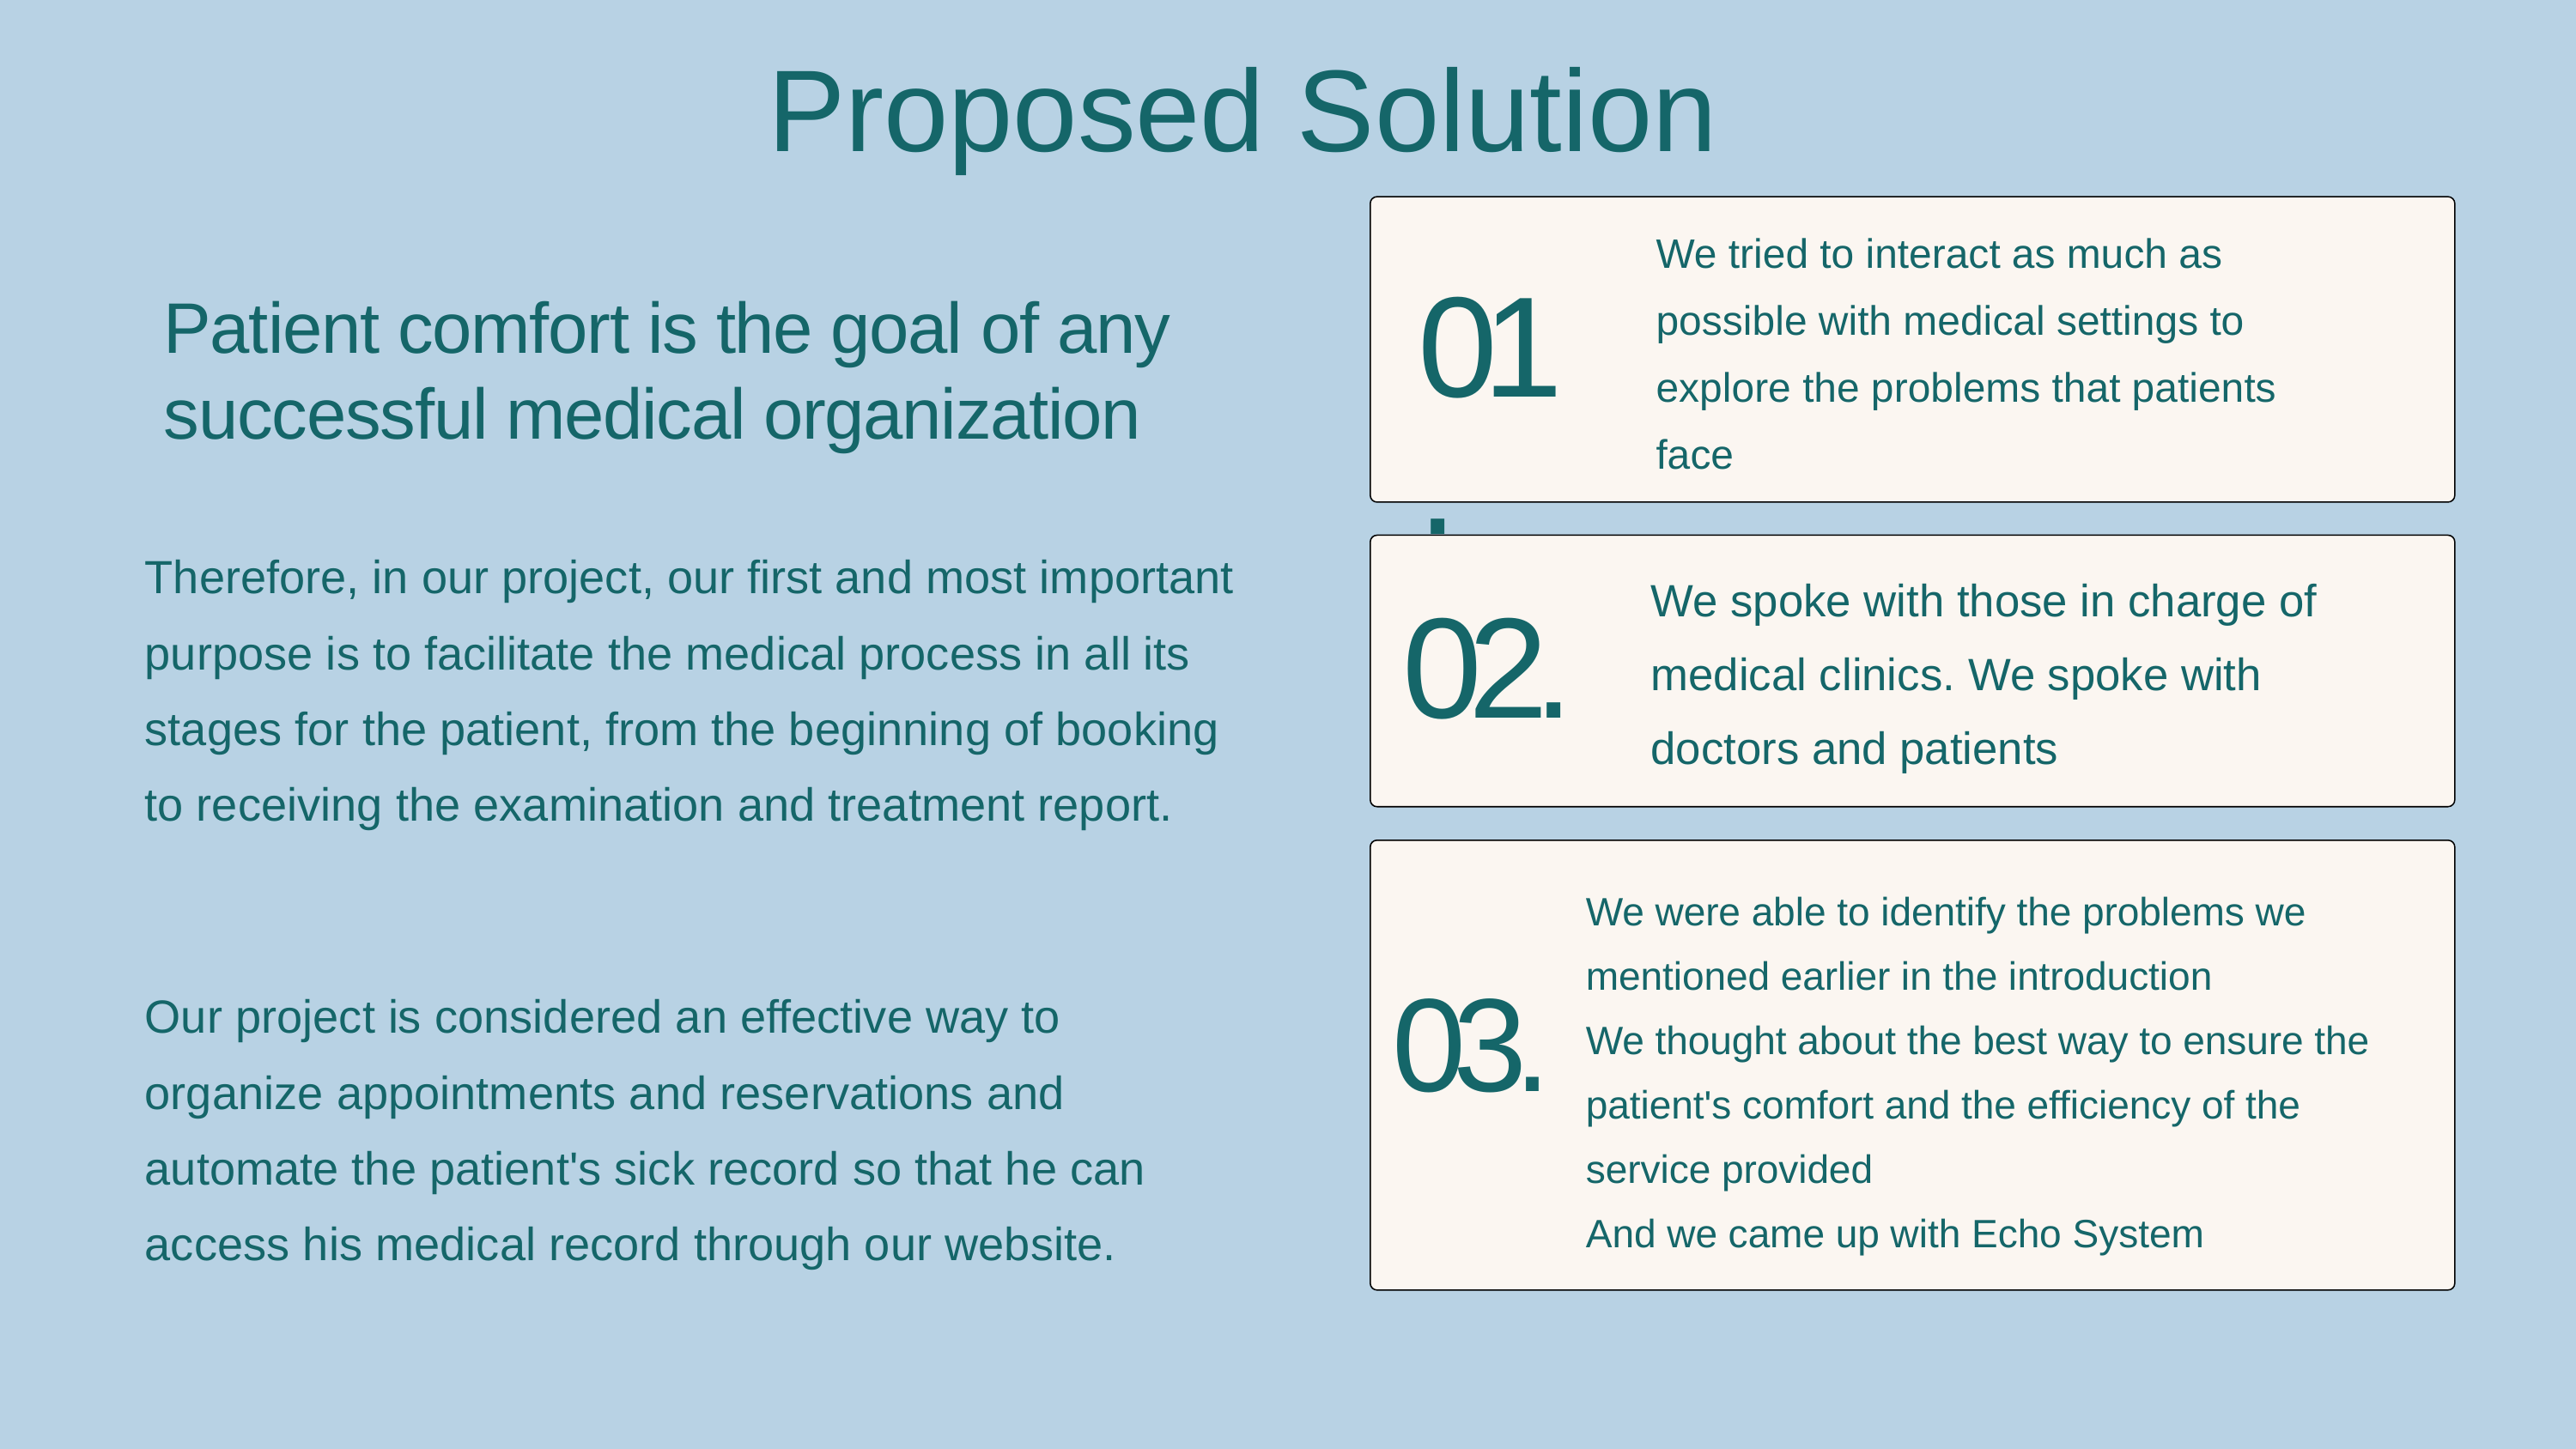

Proposed Solution

Patient comfort is the goal of any successful medical organization

We tried to interact as much as possible with medical settings to explore the problems that patients face
01.
Therefore, in our project, our first and most important purpose is to facilitate the medical process in all its stages for the patient, from the beginning of booking to receiving the examination and treatment report.

We spoke with those in charge of medical clinics. We spoke with doctors and patients
02.

We were able to identify the problems we mentioned earlier in the introduction
We thought about the best way to ensure the patient's comfort and the efficiency of the service provided
And we came up with Echo System
Our project is considered an effective way to organize appointments and reservations and automate the patient's sick record so that he can access his medical record through our website.
03.